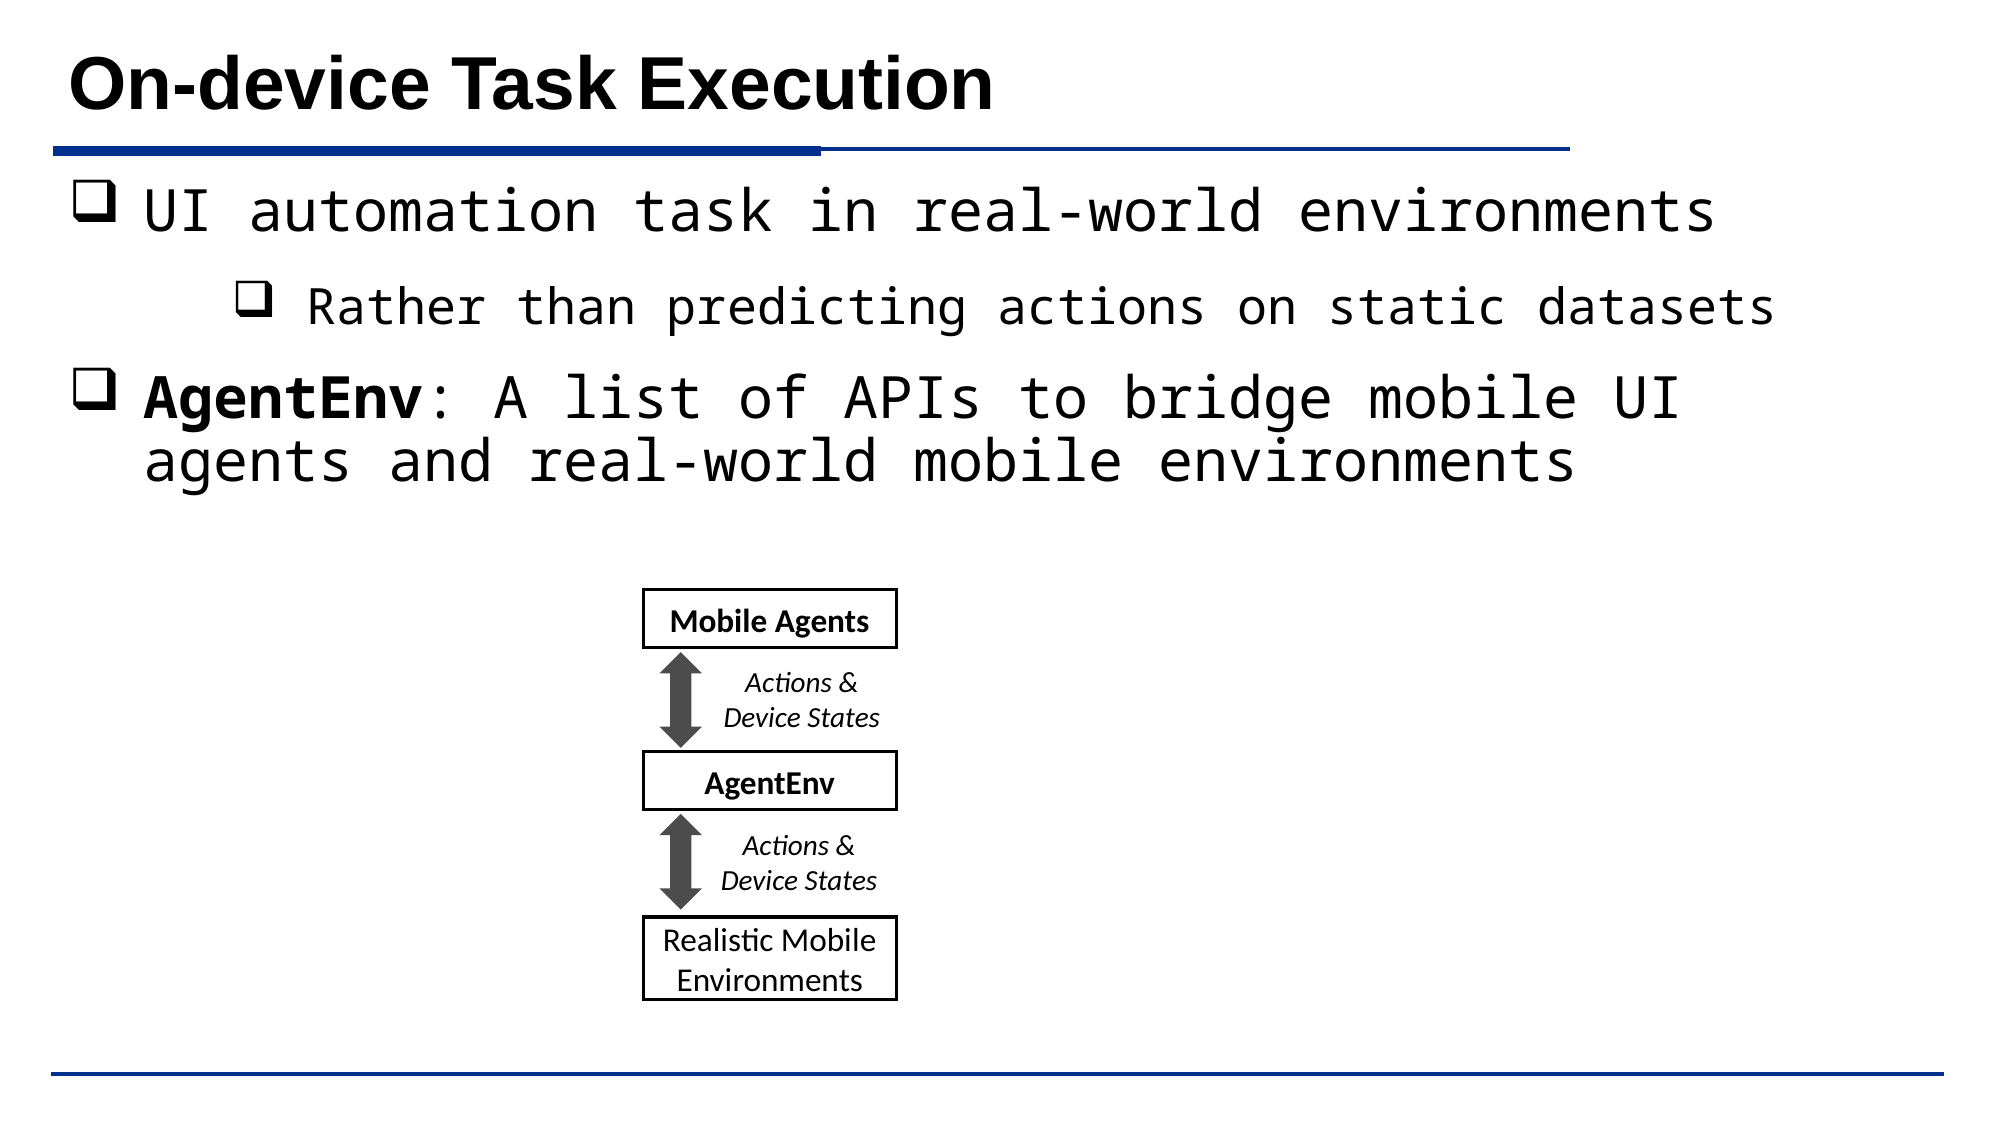

# On-device Task Execution
UI automation task in real-world environments
Rather than predicting actions on static datasets
AgentEnv: A list of APIs to bridge mobile UI agents and real-world mobile environments
Mobile Agents

Actions & Device States
AgentEnv

Actions & Device States
Realistic Mobile Environments